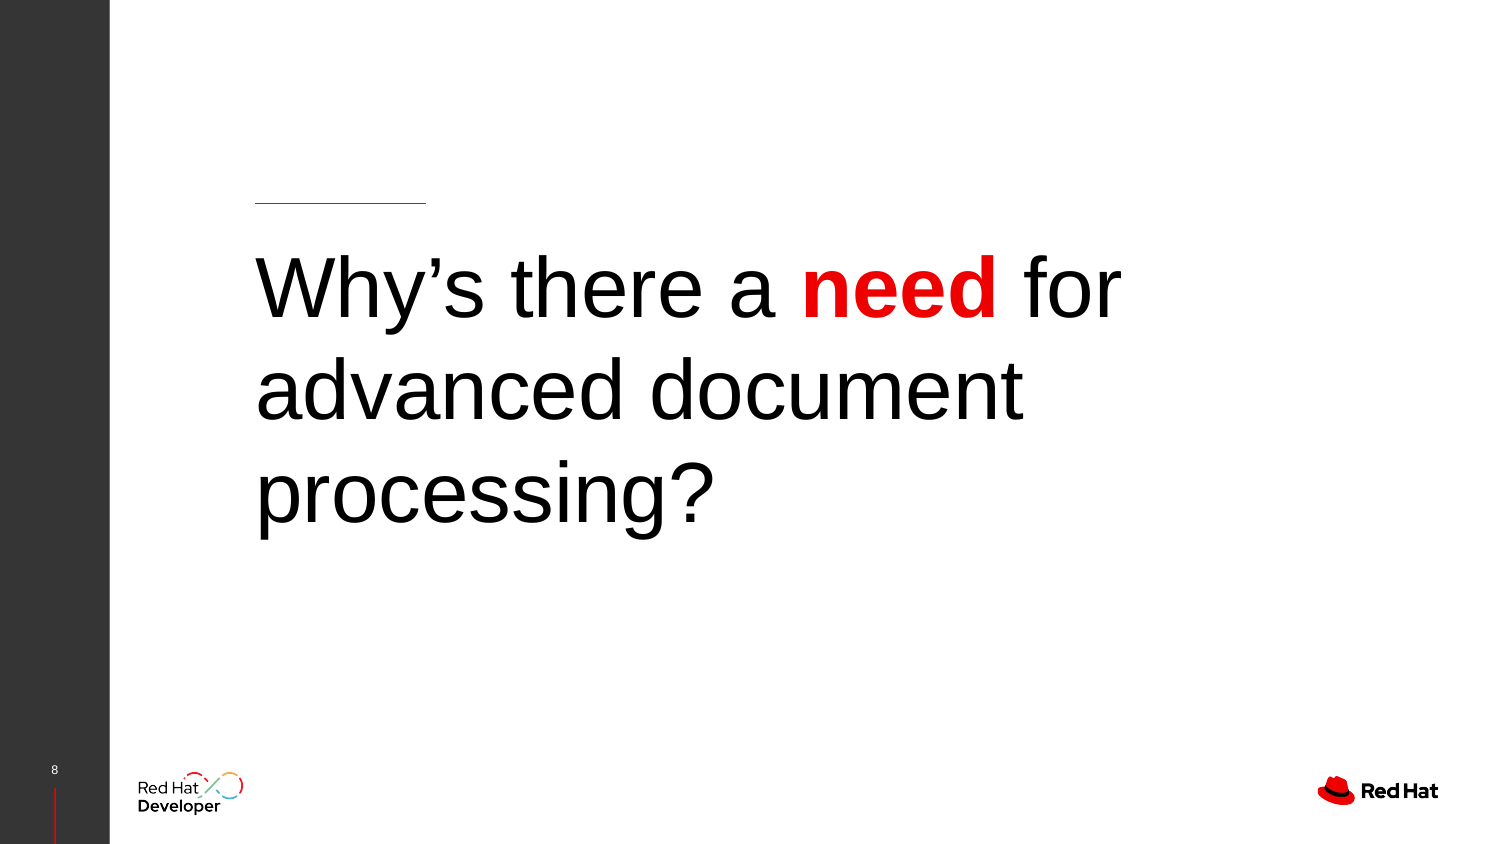

# Why’s there a need for advanced document processing?
8